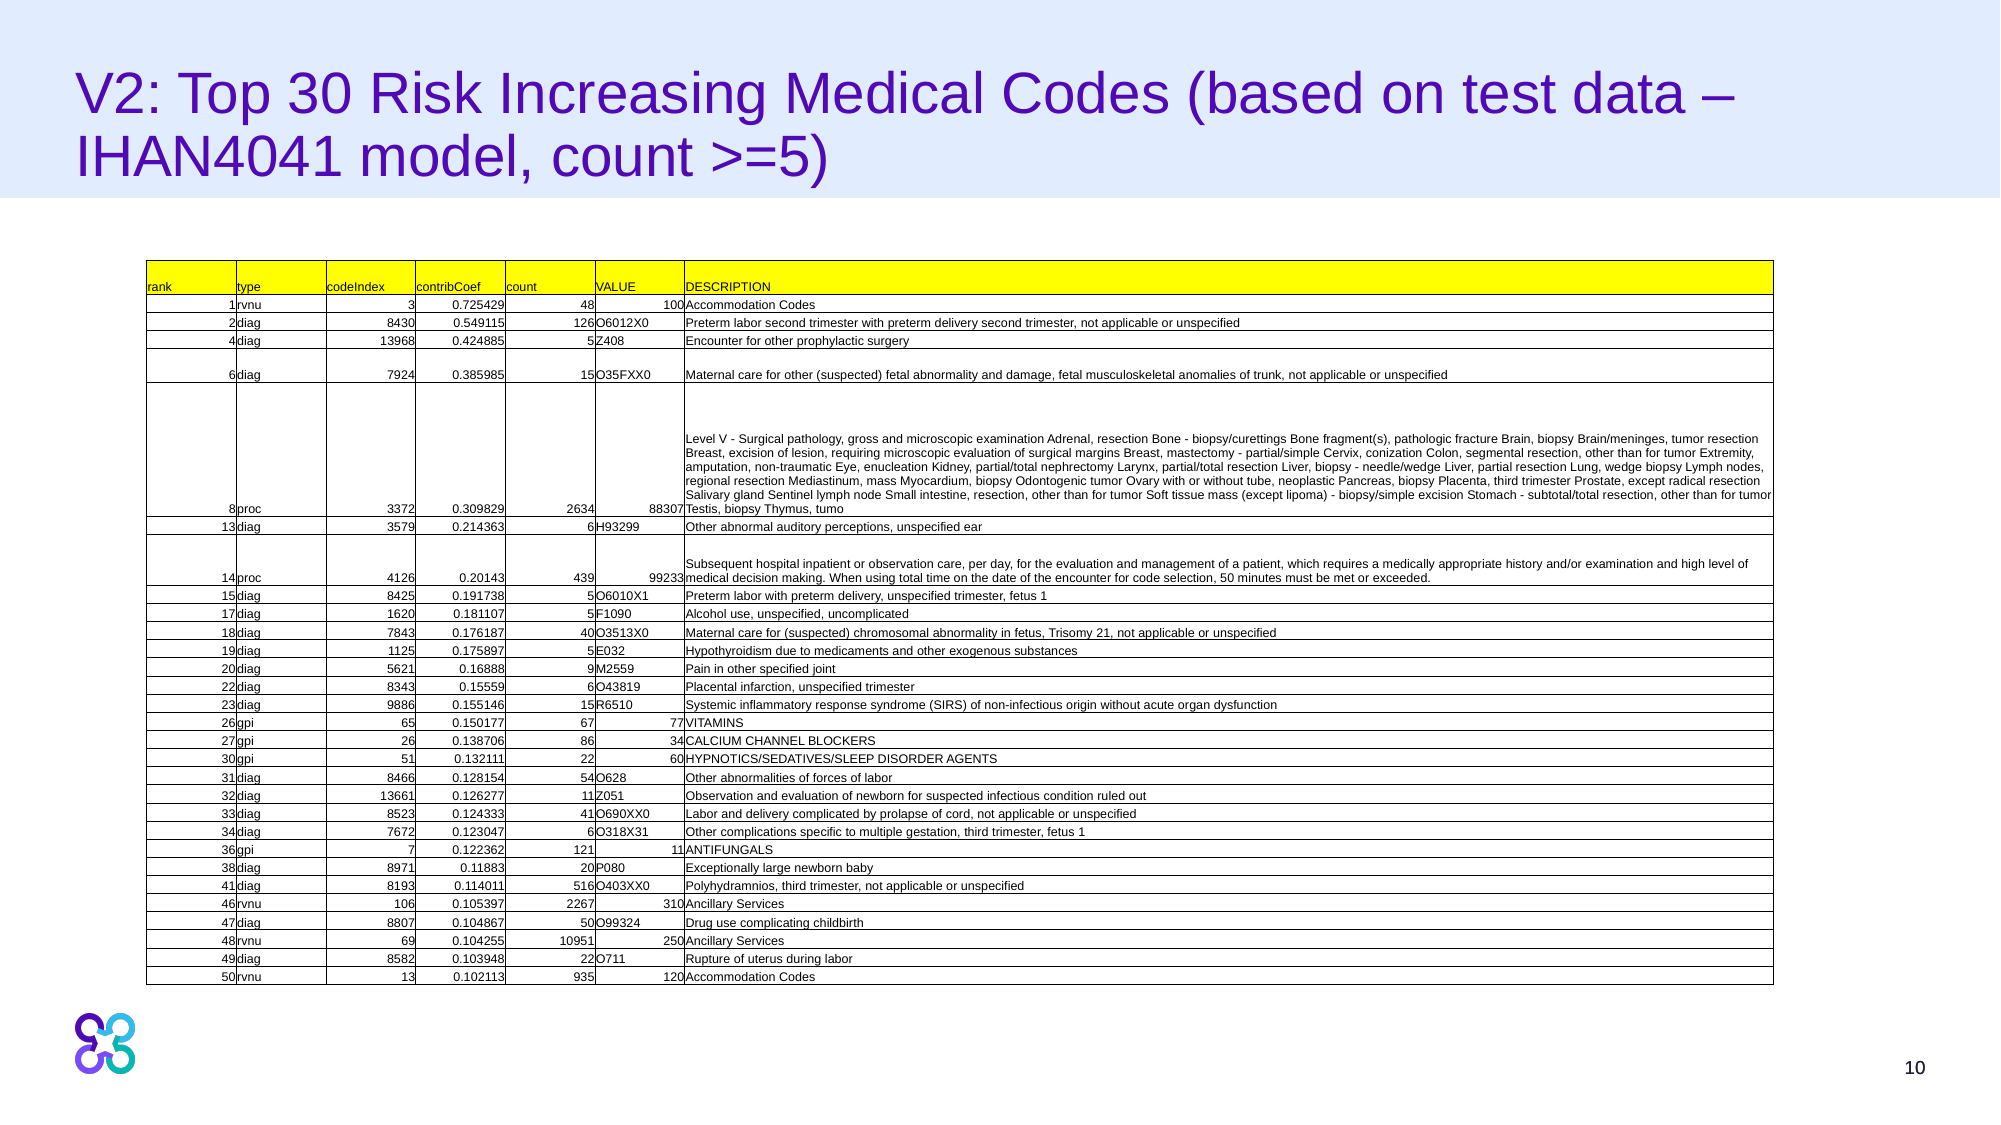

# V2: Top 30 Risk Increasing Medical Codes (based on test data – IHAN4041 model, count >=5)
| rank | type | codeIndex | contribCoef | count | VALUE | DESCRIPTION |
| --- | --- | --- | --- | --- | --- | --- |
| 1 | rvnu | 3 | 0.725429 | 48 | 100 | Accommodation Codes |
| 2 | diag | 8430 | 0.549115 | 126 | O6012X0 | Preterm labor second trimester with preterm delivery second trimester, not applicable or unspecified |
| 4 | diag | 13968 | 0.424885 | 5 | Z408 | Encounter for other prophylactic surgery |
| 6 | diag | 7924 | 0.385985 | 15 | O35FXX0 | Maternal care for other (suspected) fetal abnormality and damage, fetal musculoskeletal anomalies of trunk, not applicable or unspecified |
| 8 | proc | 3372 | 0.309829 | 2634 | 88307 | Level V - Surgical pathology, gross and microscopic examination Adrenal, resection Bone - biopsy/curettings Bone fragment(s), pathologic fracture Brain, biopsy Brain/meninges, tumor resection Breast, excision of lesion, requiring microscopic evaluation of surgical margins Breast, mastectomy - partial/simple Cervix, conization Colon, segmental resection, other than for tumor Extremity, amputation, non-traumatic Eye, enucleation Kidney, partial/total nephrectomy Larynx, partial/total resection Liver, biopsy - needle/wedge Liver, partial resection Lung, wedge biopsy Lymph nodes, regional resection Mediastinum, mass Myocardium, biopsy Odontogenic tumor Ovary with or without tube, neoplastic Pancreas, biopsy Placenta, third trimester Prostate, except radical resection Salivary gland Sentinel lymph node Small intestine, resection, other than for tumor Soft tissue mass (except lipoma) - biopsy/simple excision Stomach - subtotal/total resection, other than for tumor Testis, biopsy Thymus, tumo |
| 13 | diag | 3579 | 0.214363 | 6 | H93299 | Other abnormal auditory perceptions, unspecified ear |
| 14 | proc | 4126 | 0.20143 | 439 | 99233 | Subsequent hospital inpatient or observation care, per day, for the evaluation and management of a patient, which requires a medically appropriate history and/or examination and high level of medical decision making. When using total time on the date of the encounter for code selection, 50 minutes must be met or exceeded. |
| 15 | diag | 8425 | 0.191738 | 5 | O6010X1 | Preterm labor with preterm delivery, unspecified trimester, fetus 1 |
| 17 | diag | 1620 | 0.181107 | 5 | F1090 | Alcohol use, unspecified, uncomplicated |
| 18 | diag | 7843 | 0.176187 | 40 | O3513X0 | Maternal care for (suspected) chromosomal abnormality in fetus, Trisomy 21, not applicable or unspecified |
| 19 | diag | 1125 | 0.175897 | 5 | E032 | Hypothyroidism due to medicaments and other exogenous substances |
| 20 | diag | 5621 | 0.16888 | 9 | M2559 | Pain in other specified joint |
| 22 | diag | 8343 | 0.15559 | 6 | O43819 | Placental infarction, unspecified trimester |
| 23 | diag | 9886 | 0.155146 | 15 | R6510 | Systemic inflammatory response syndrome (SIRS) of non-infectious origin without acute organ dysfunction |
| 26 | gpi | 65 | 0.150177 | 67 | 77 | VITAMINS |
| 27 | gpi | 26 | 0.138706 | 86 | 34 | CALCIUM CHANNEL BLOCKERS |
| 30 | gpi | 51 | 0.132111 | 22 | 60 | HYPNOTICS/SEDATIVES/SLEEP DISORDER AGENTS |
| 31 | diag | 8466 | 0.128154 | 54 | O628 | Other abnormalities of forces of labor |
| 32 | diag | 13661 | 0.126277 | 11 | Z051 | Observation and evaluation of newborn for suspected infectious condition ruled out |
| 33 | diag | 8523 | 0.124333 | 41 | O690XX0 | Labor and delivery complicated by prolapse of cord, not applicable or unspecified |
| 34 | diag | 7672 | 0.123047 | 6 | O318X31 | Other complications specific to multiple gestation, third trimester, fetus 1 |
| 36 | gpi | 7 | 0.122362 | 121 | 11 | ANTIFUNGALS |
| 38 | diag | 8971 | 0.11883 | 20 | P080 | Exceptionally large newborn baby |
| 41 | diag | 8193 | 0.114011 | 516 | O403XX0 | Polyhydramnios, third trimester, not applicable or unspecified |
| 46 | rvnu | 106 | 0.105397 | 2267 | 310 | Ancillary Services |
| 47 | diag | 8807 | 0.104867 | 50 | O99324 | Drug use complicating childbirth |
| 48 | rvnu | 69 | 0.104255 | 10951 | 250 | Ancillary Services |
| 49 | diag | 8582 | 0.103948 | 22 | O711 | Rupture of uterus during labor |
| 50 | rvnu | 13 | 0.102113 | 935 | 120 | Accommodation Codes |